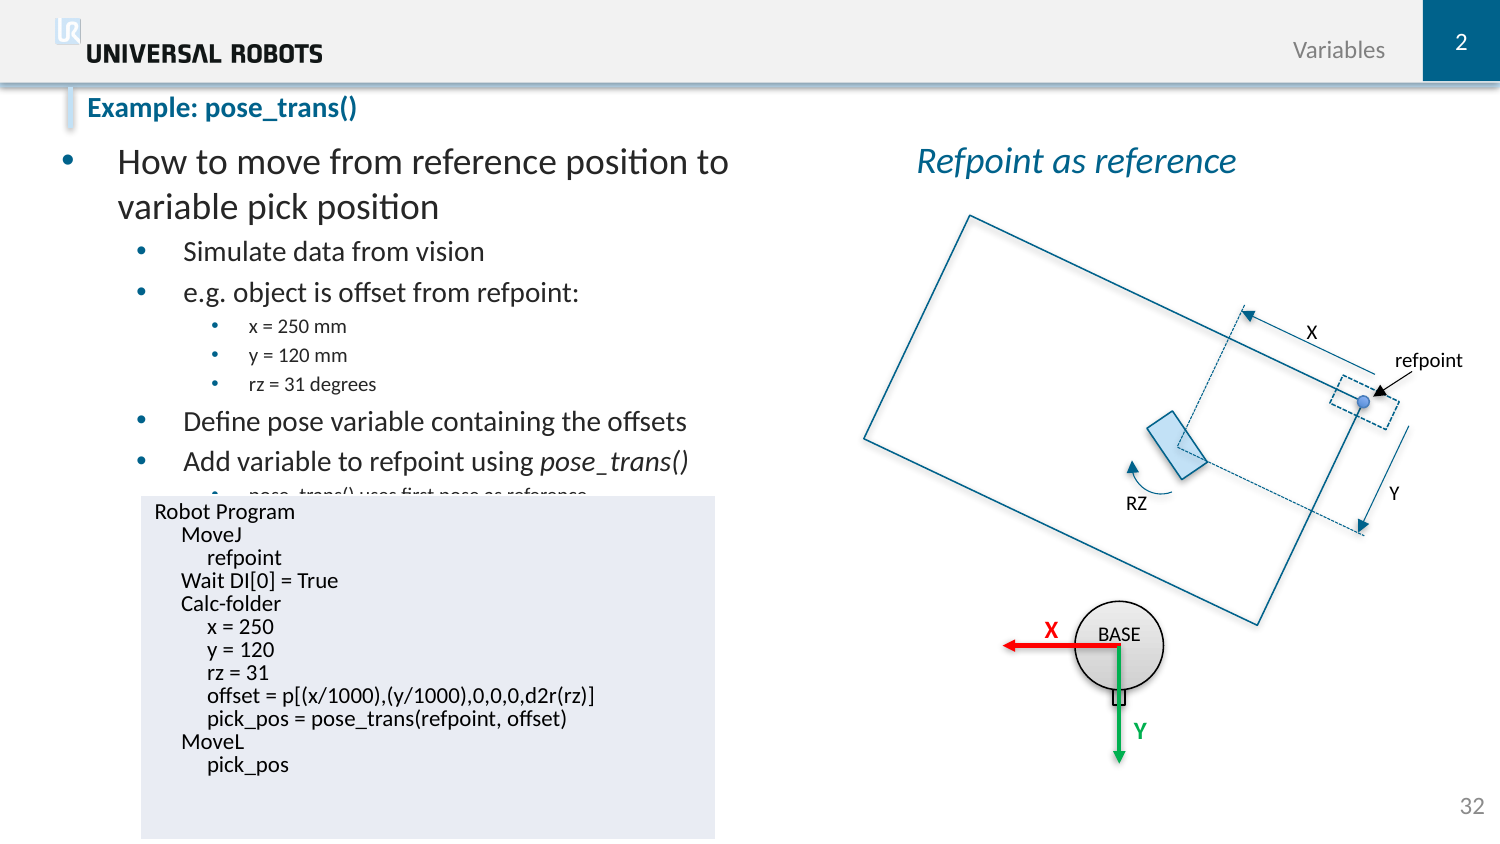

2
Variables
Example: pose_trans()
Refpoint as reference
How to move from reference position to
variable pick position
Simulate data from vision
e.g. object is offset from refpoint:
x = 250 mm
y = 120 mm
rz = 31 degrees
Define pose variable containing the offsets
Add variable to refpoint using pose_trans()
pose_trans() uses first pose as reference

X
refpoint

Y
RZ

| Robot Program MoveJ refpoint Wait DI[0] = True Calc-folder x = 250 y = 120 rz = 31 offset = p[(x/1000),(y/1000),0,0,0,d2r(rz)] pick\_pos = pose\_trans(refpoint, offset) MoveL pick\_pos |
| --- |

X
BASE

Y
32